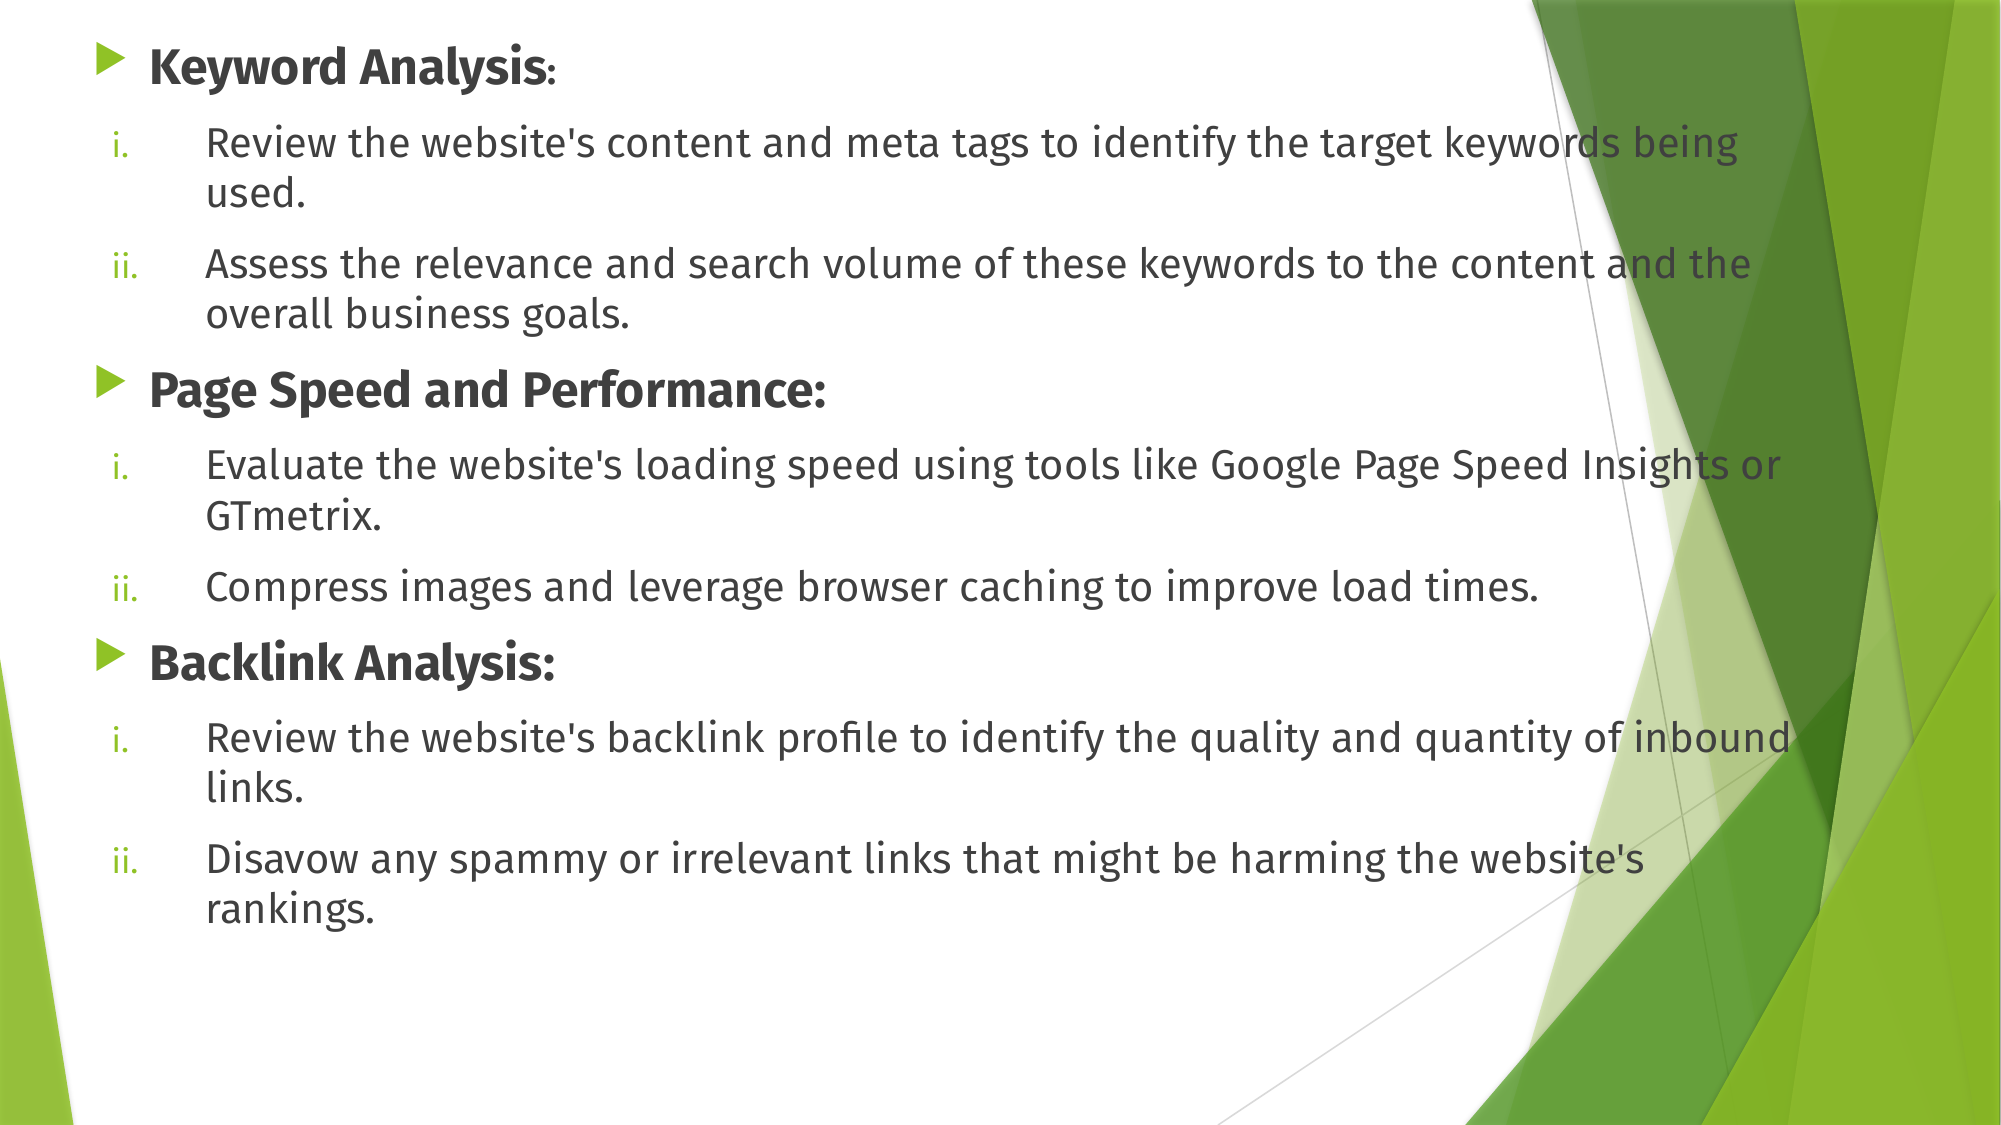

Keyword Analysis:
Review the website's content and meta tags to identify the target keywords being used.
Assess the relevance and search volume of these keywords to the content and the overall business goals.
Page Speed and Performance:
Evaluate the website's loading speed using tools like Google Page Speed Insights or GTmetrix.
Compress images and leverage browser caching to improve load times.
Backlink Analysis:
Review the website's backlink profile to identify the quality and quantity of inbound links.
Disavow any spammy or irrelevant links that might be harming the website's rankings.